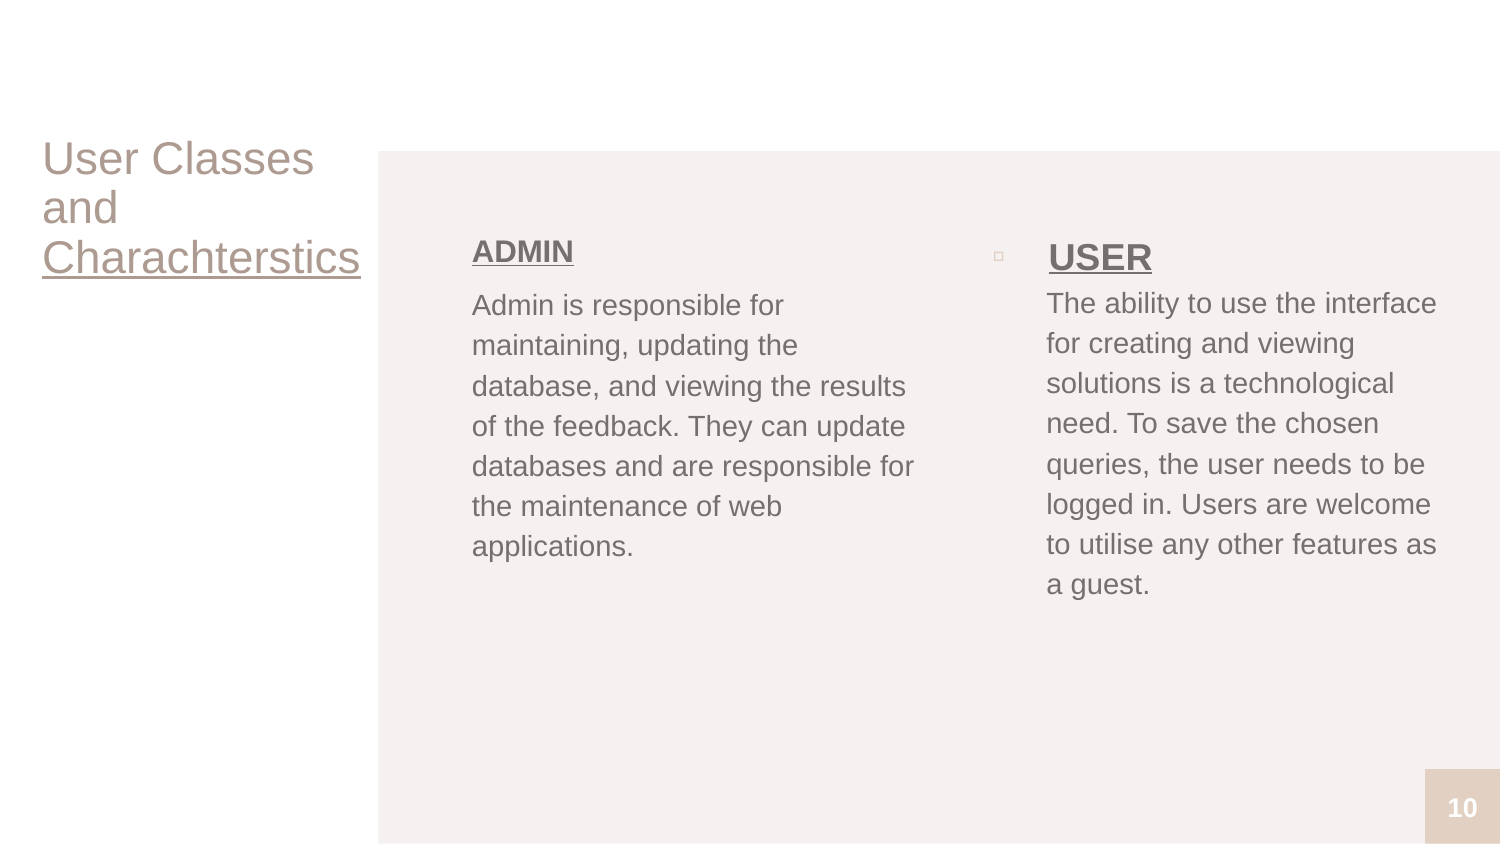

# User Classes and Charachterstics
ADMIN
Admin is responsible for maintaining, updating the database, and viewing the results of the feedback. They can update databases and are responsible for the maintenance of web applications.
USER

The ability to use the interface for creating and viewing solutions is a technological need. To save the chosen queries, the user needs to be logged in. Users are welcome to utilise any other features as a guest.
10